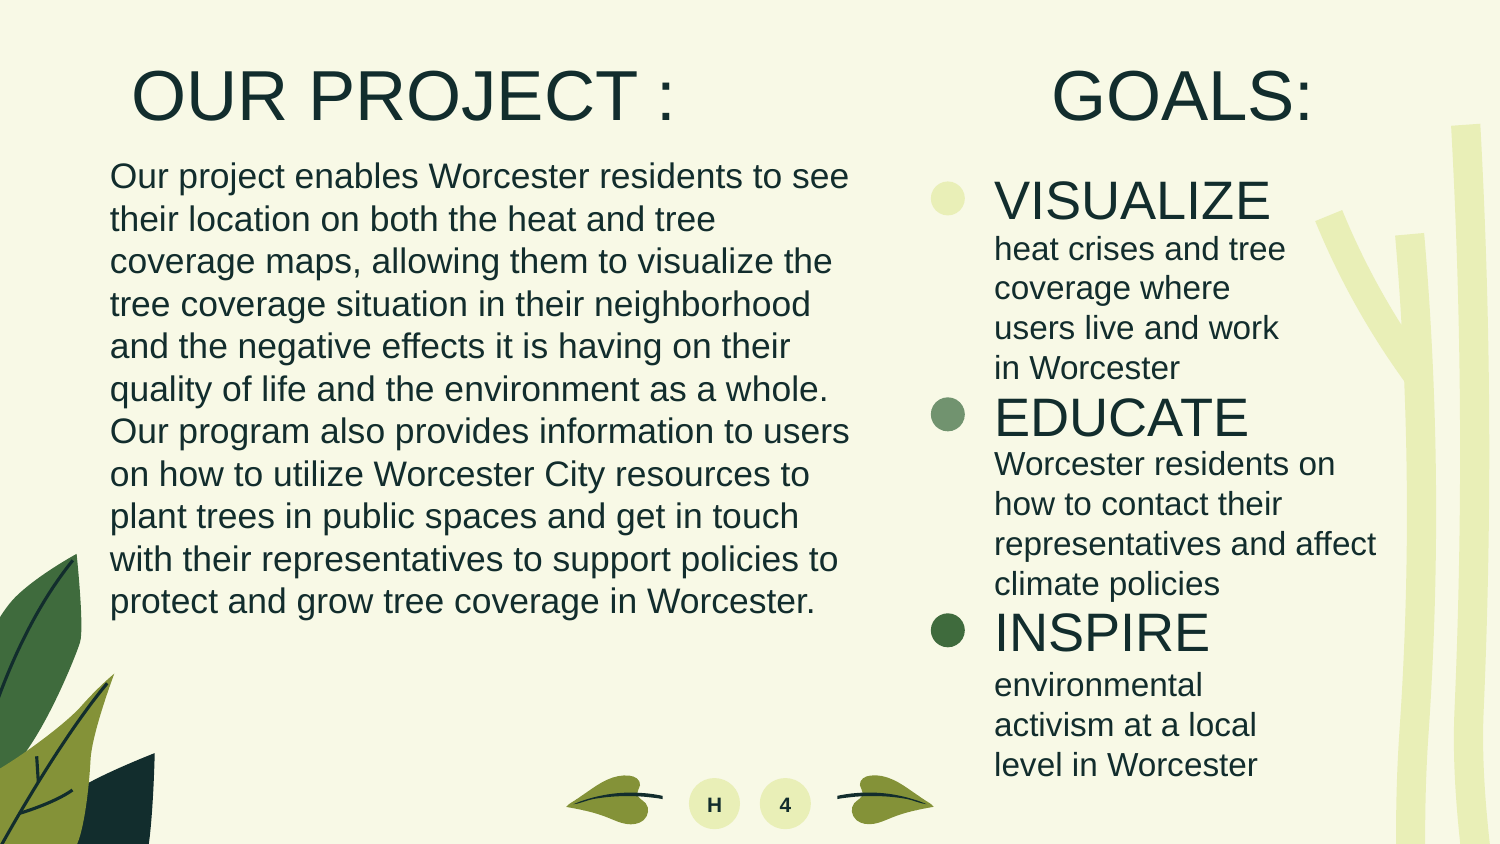

# OUR PROJECT :			 GOALS:
Our project enables Worcester residents to see their location on both the heat and tree coverage maps, allowing them to visualize the tree coverage situation in their neighborhood and the negative effects it is having on their quality of life and the environment as a whole. Our program also provides information to users on how to utilize Worcester City resources to plant trees in public spaces and get in touch with their representatives to support policies to protect and grow tree coverage in Worcester.
VISUALIZE

heat crises and tree coverage where users live and work in Worcester
EDUCATE

Worcester residents on how to contact their representatives and affect climate policies
INSPIRE

environmental activism at a local level in Worcester

H
4